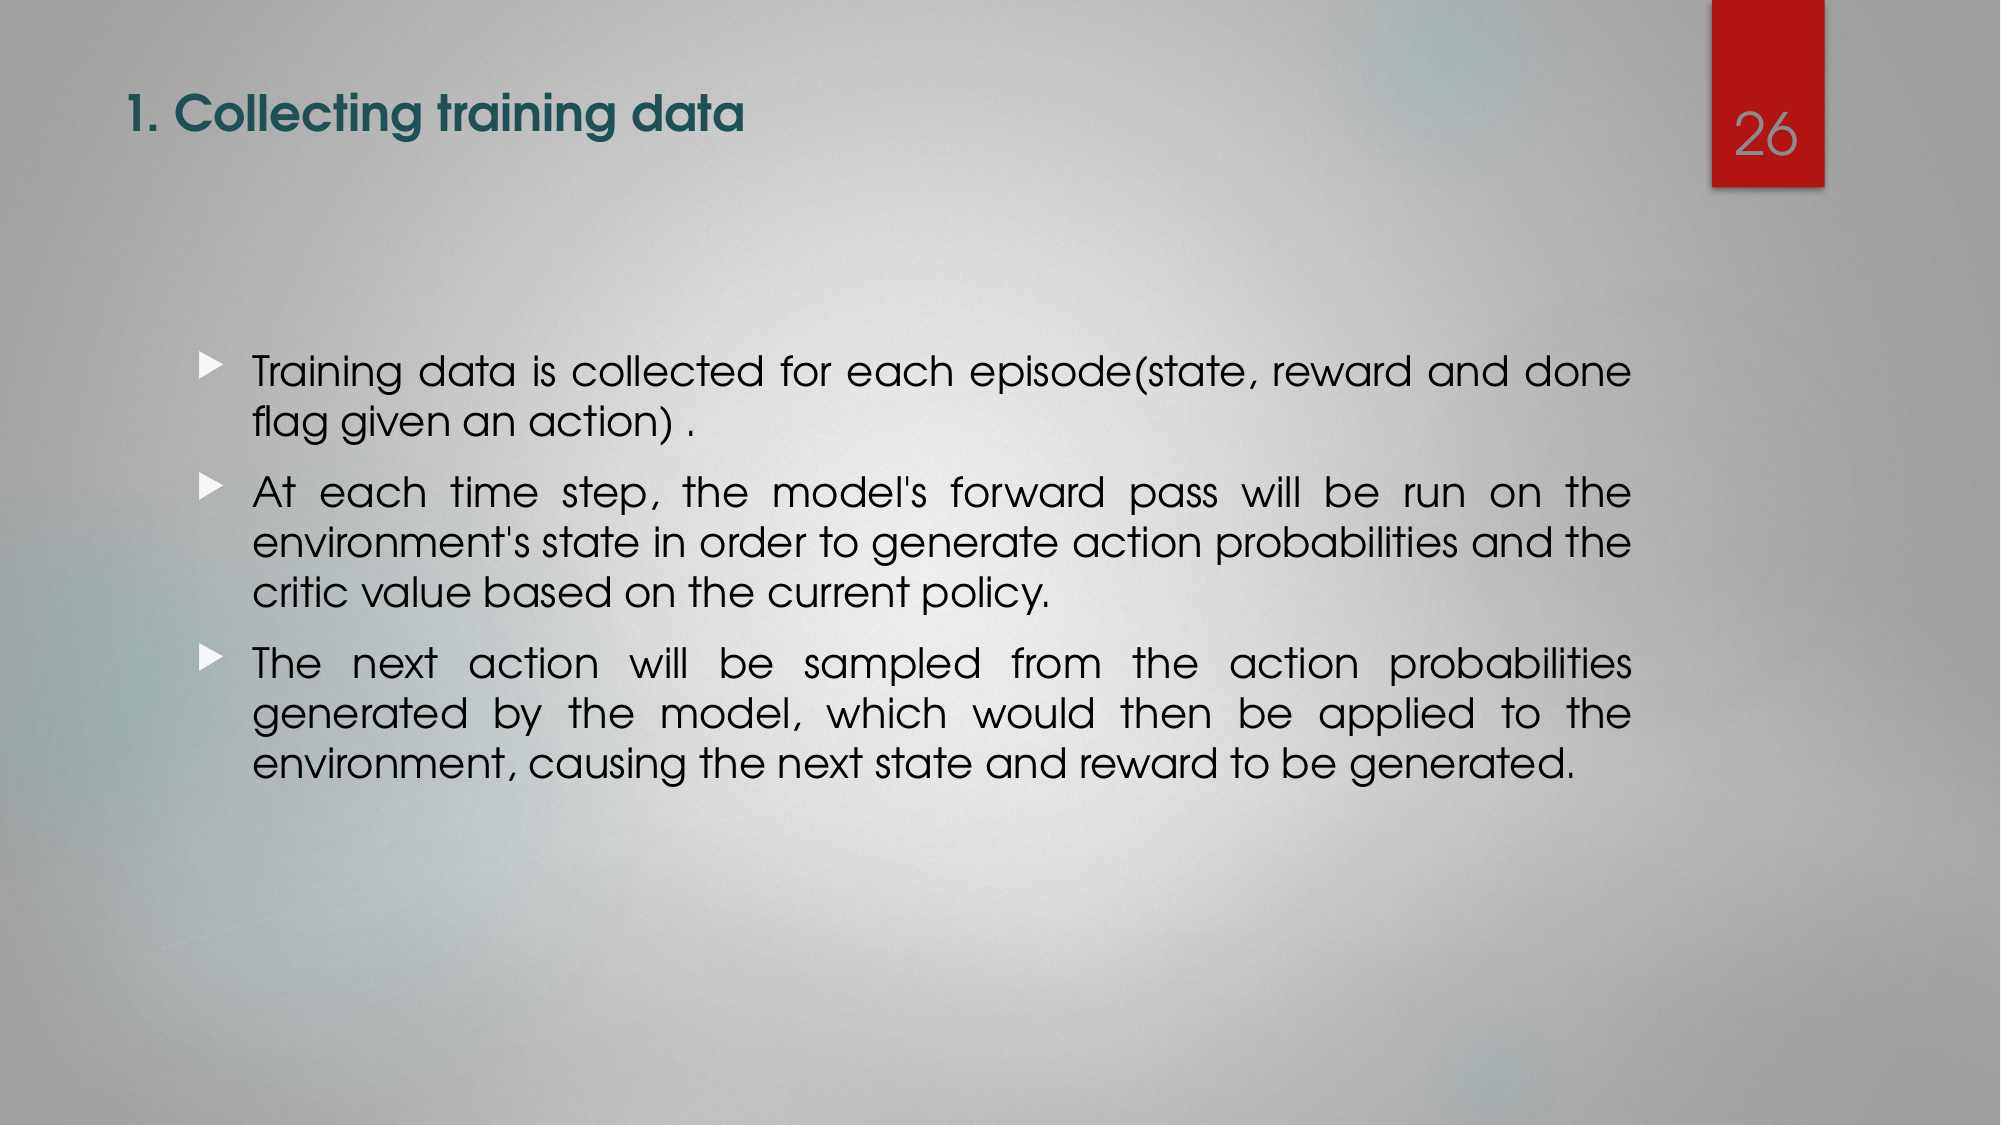

26
# 1. Collecting training data
Training data is collected for each episode(state, reward and done flag given an action) .
At each time step, the model's forward pass will be run on the environment's state in order to generate action probabilities and the critic value based on the current policy.
The next action will be sampled from the action probabilities generated by the model, which would then be applied to the environment, causing the next state and reward to be generated.